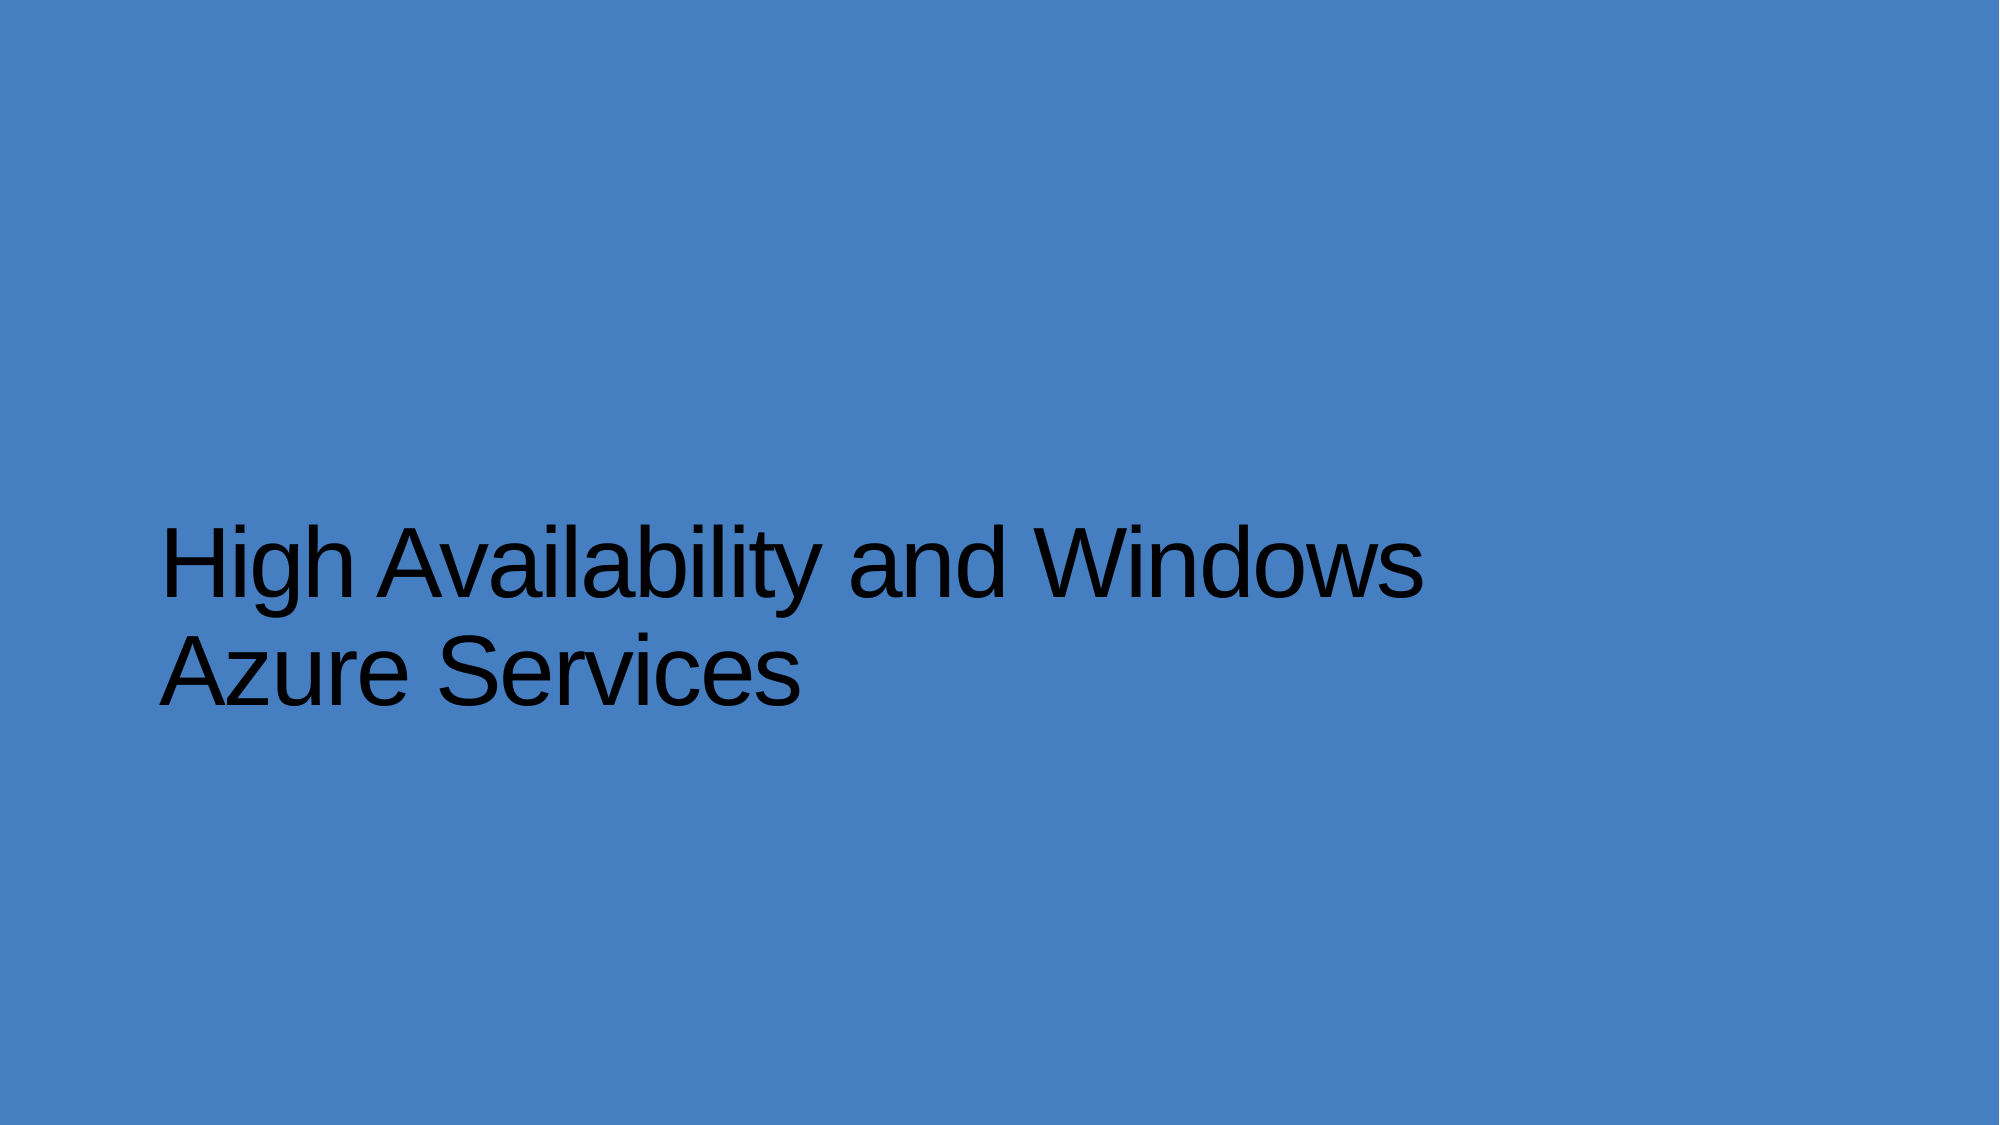

# High Availability and Windows Azure Services